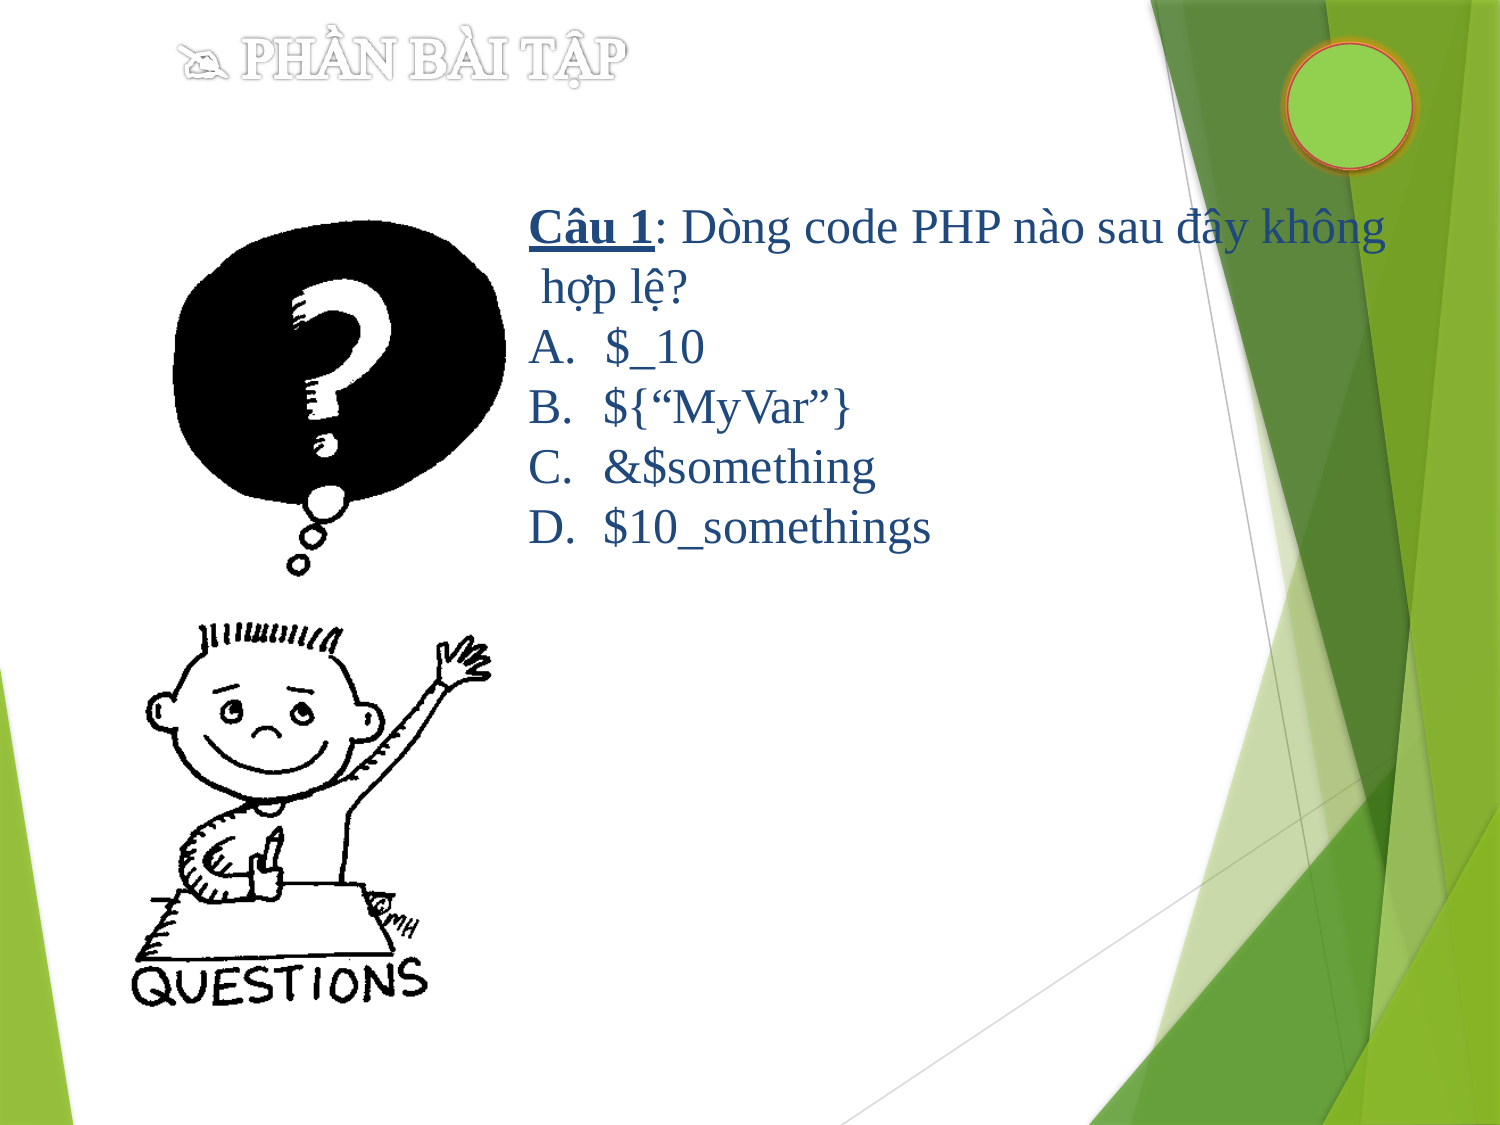

Câu 1: Dòng code PHP nào sau đây không  hợp lệ?
A.	$_10
${“MyVar”}
&$something
$10_somethings